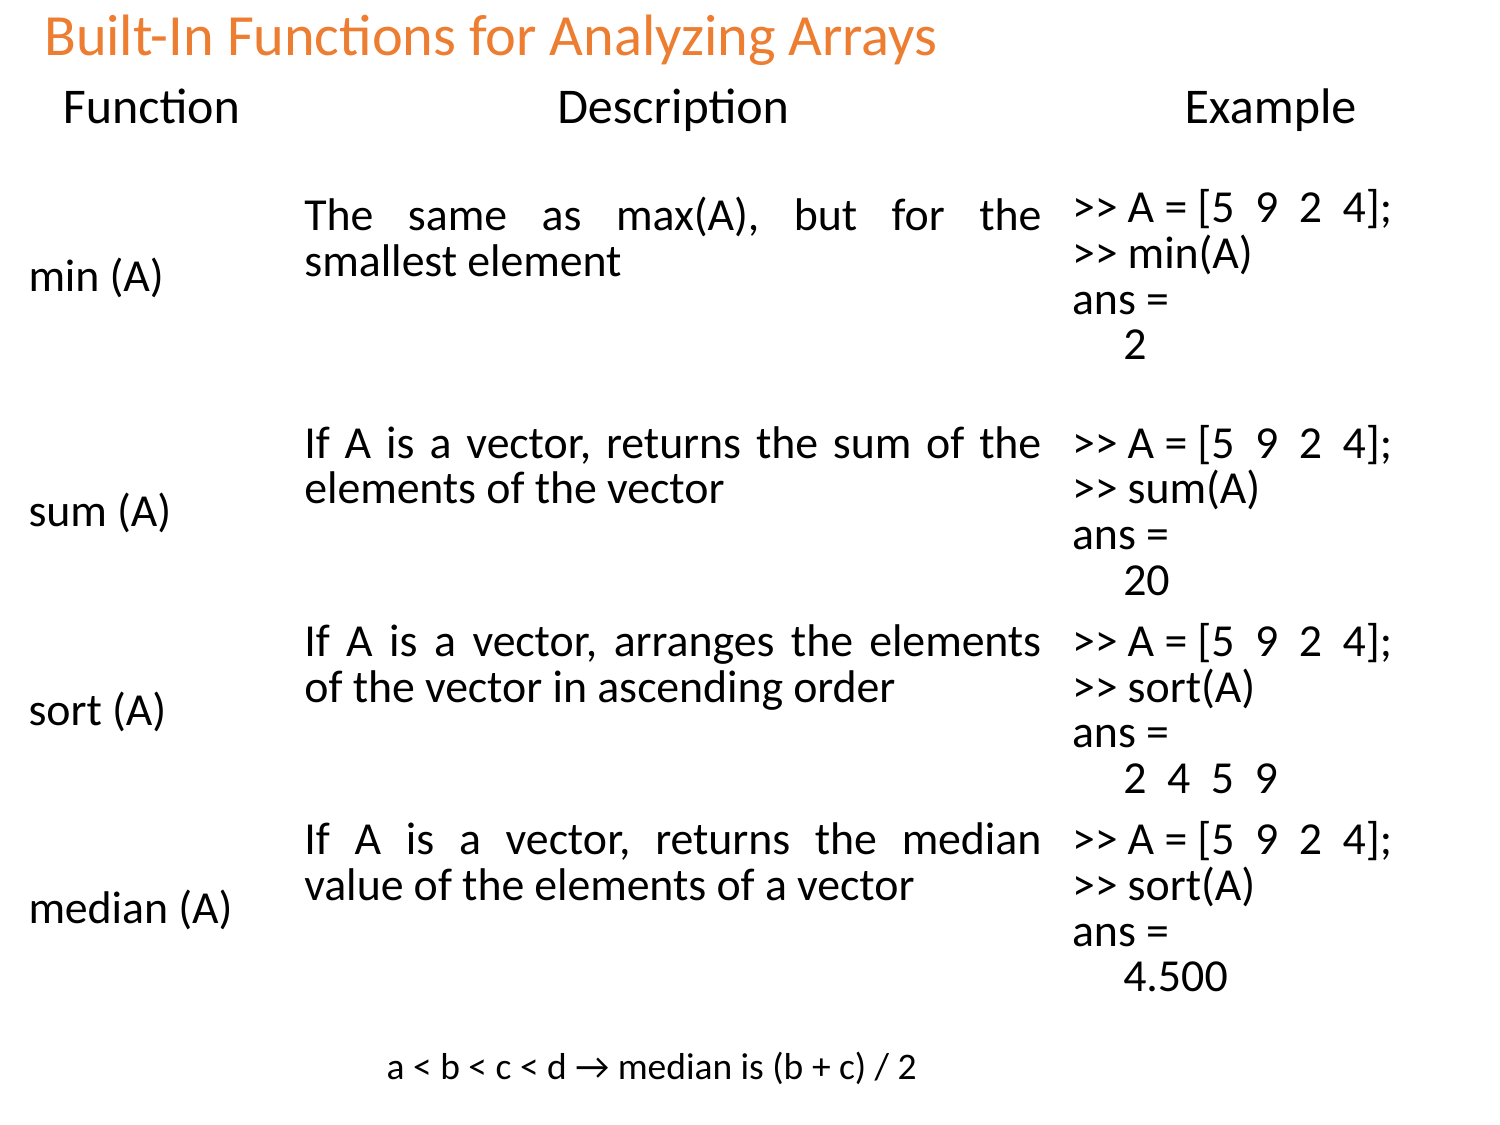

Built-In Functions for Analyzing Arrays
| Function | Description | Example |
| --- | --- | --- |
| min (A) | The same as max(A), but for the smallest element | >> A = [5 9 2 4]; >> min(A) ans = 2 |
| sum (A) | If A is a vector, returns the sum of the elements of the vector | >> A = [5 9 2 4]; >> sum(A) ans = 20 |
| sort (A) | If A is a vector, arranges the elements of the vector in ascending order | >> A = [5 9 2 4]; >> sort(A) ans = 2 4 5 9 |
| median (A) | If A is a vector, returns the median value of the elements of a vector | >> A = [5 9 2 4]; >> sort(A) ans = 4.500 |
a < b < c < d → median is (b + c) / 2